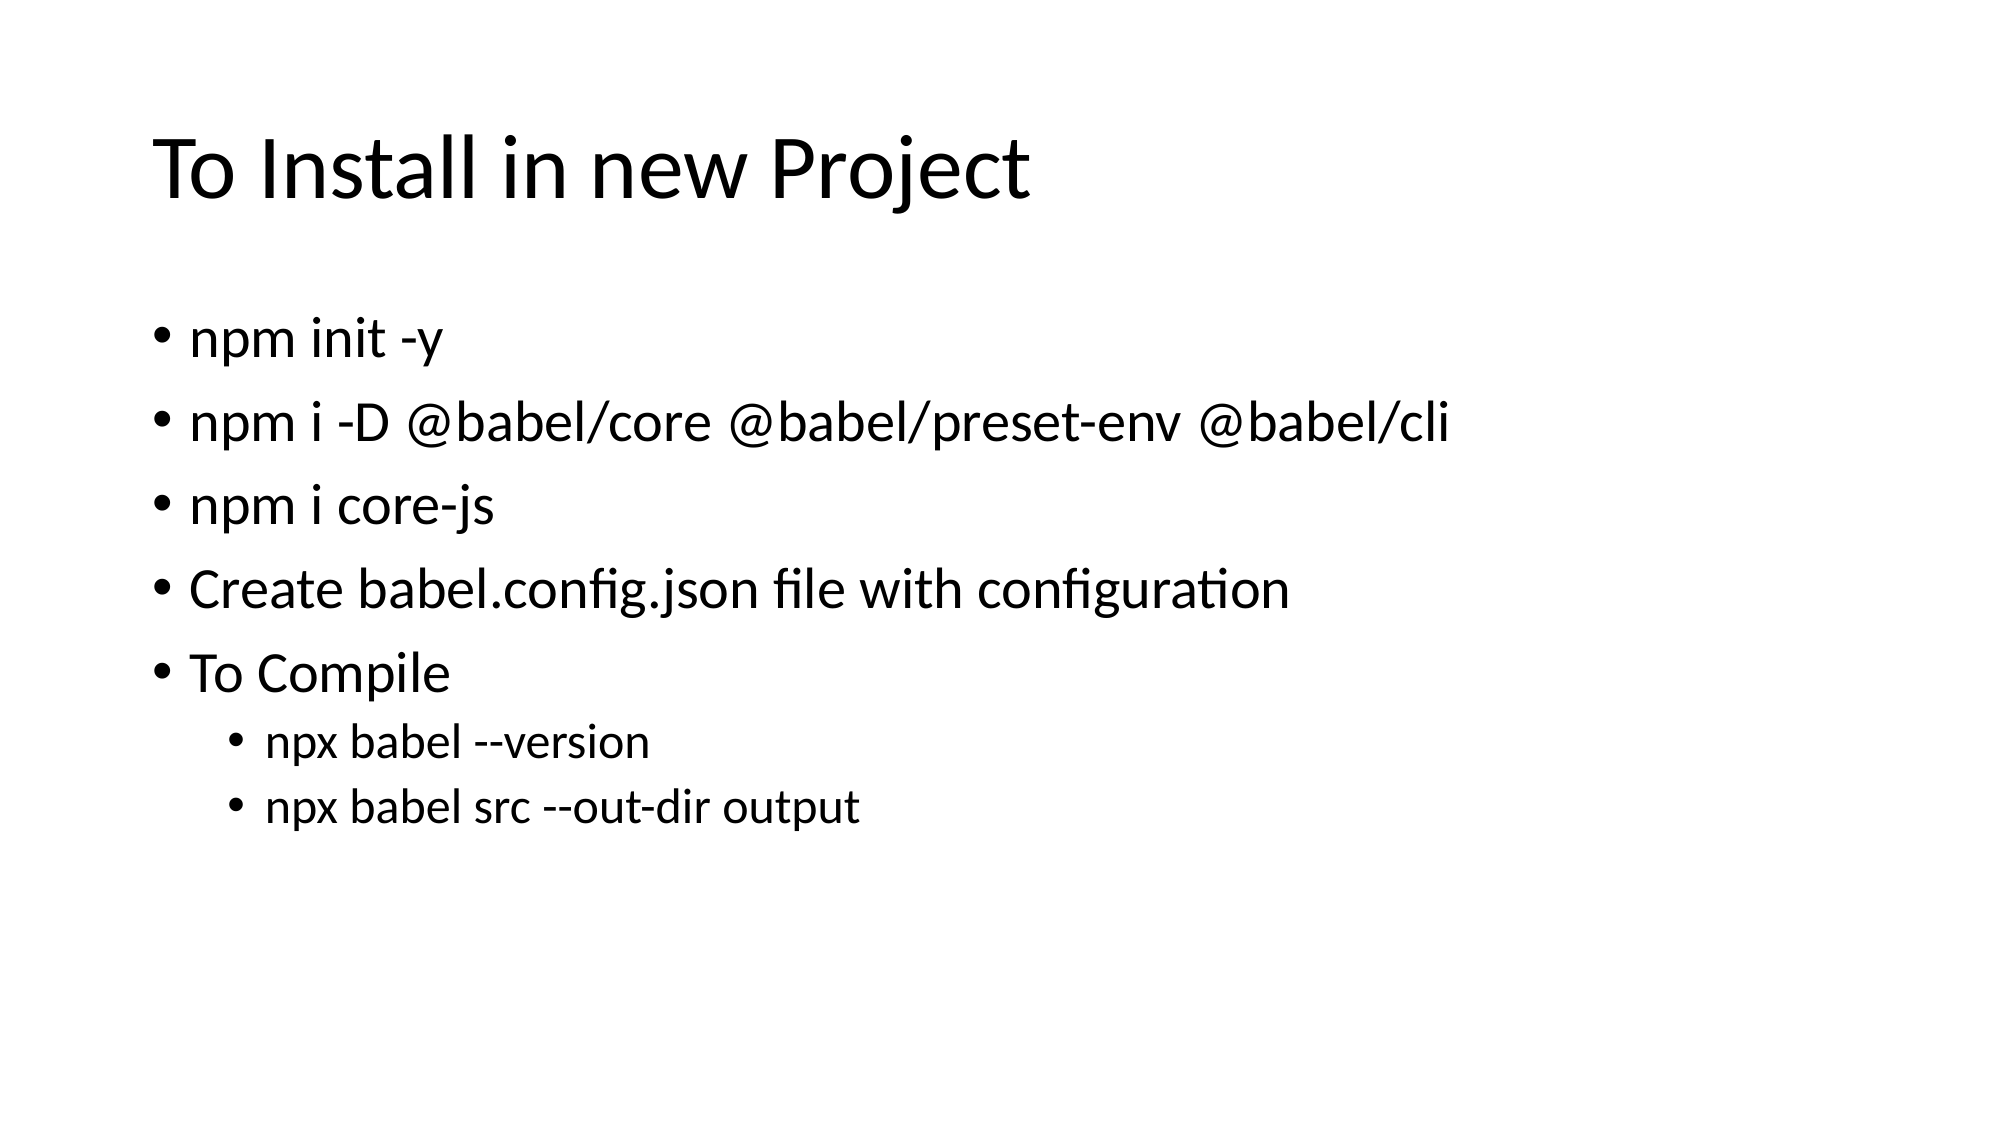

# To Install in new Project
npm init -y
npm i -D @babel/core @babel/preset-env @babel/cli
npm i core-js
Create babel.config.json file with configuration
To Compile
npx babel --version
npx babel src --out-dir output